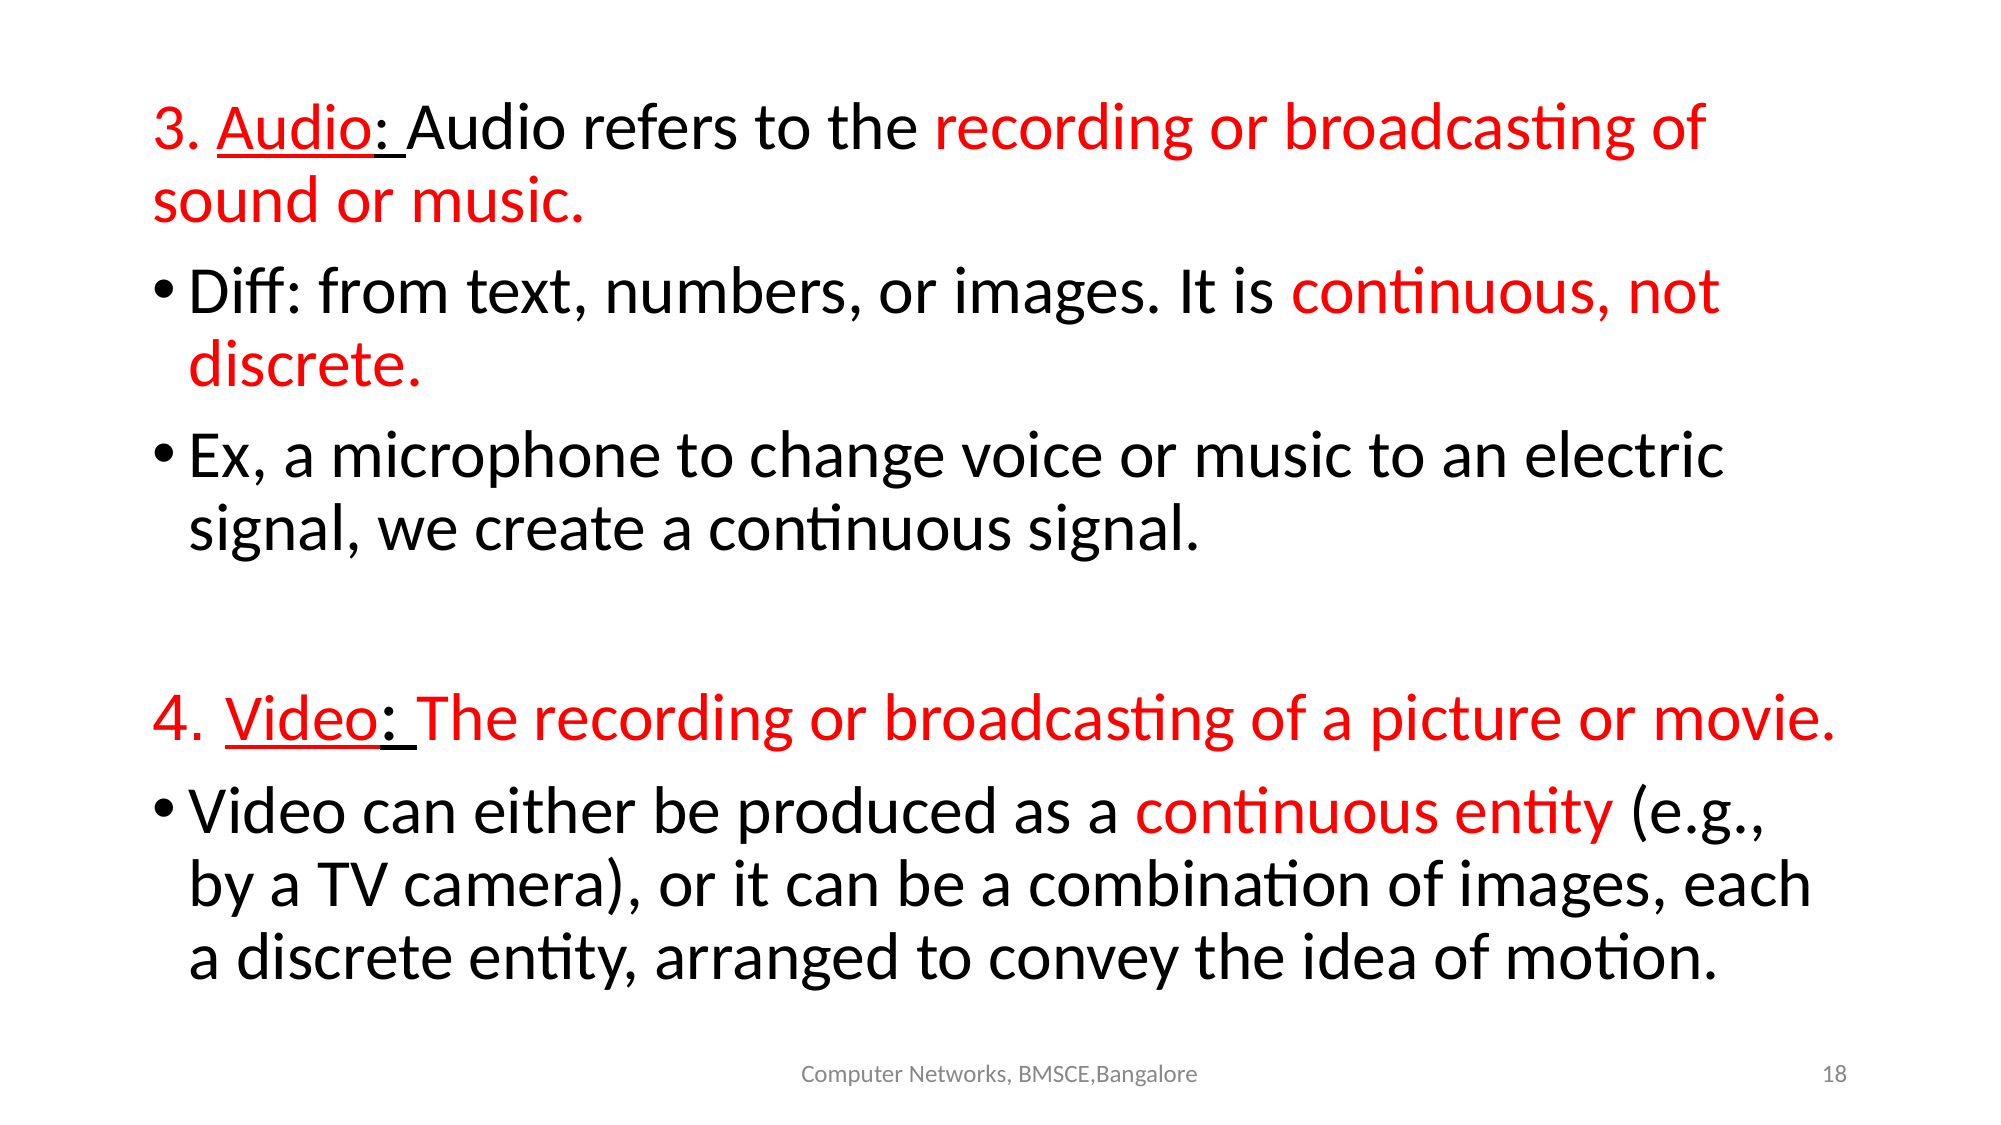

3. Audio: Audio refers to the recording or broadcasting of sound or music.
Diff: from text, numbers, or images. It is continuous, not discrete.
Ex, a microphone to change voice or music to an electric signal, we create a continuous signal.

4. Video: The recording or broadcasting of a picture or movie.
Video can either be produced as a continuous entity (e.g., by a TV camera), or it can be a combination of images, each a discrete entity, arranged to convey the idea of motion.

Computer Networks, BMSCE,Bangalore
18